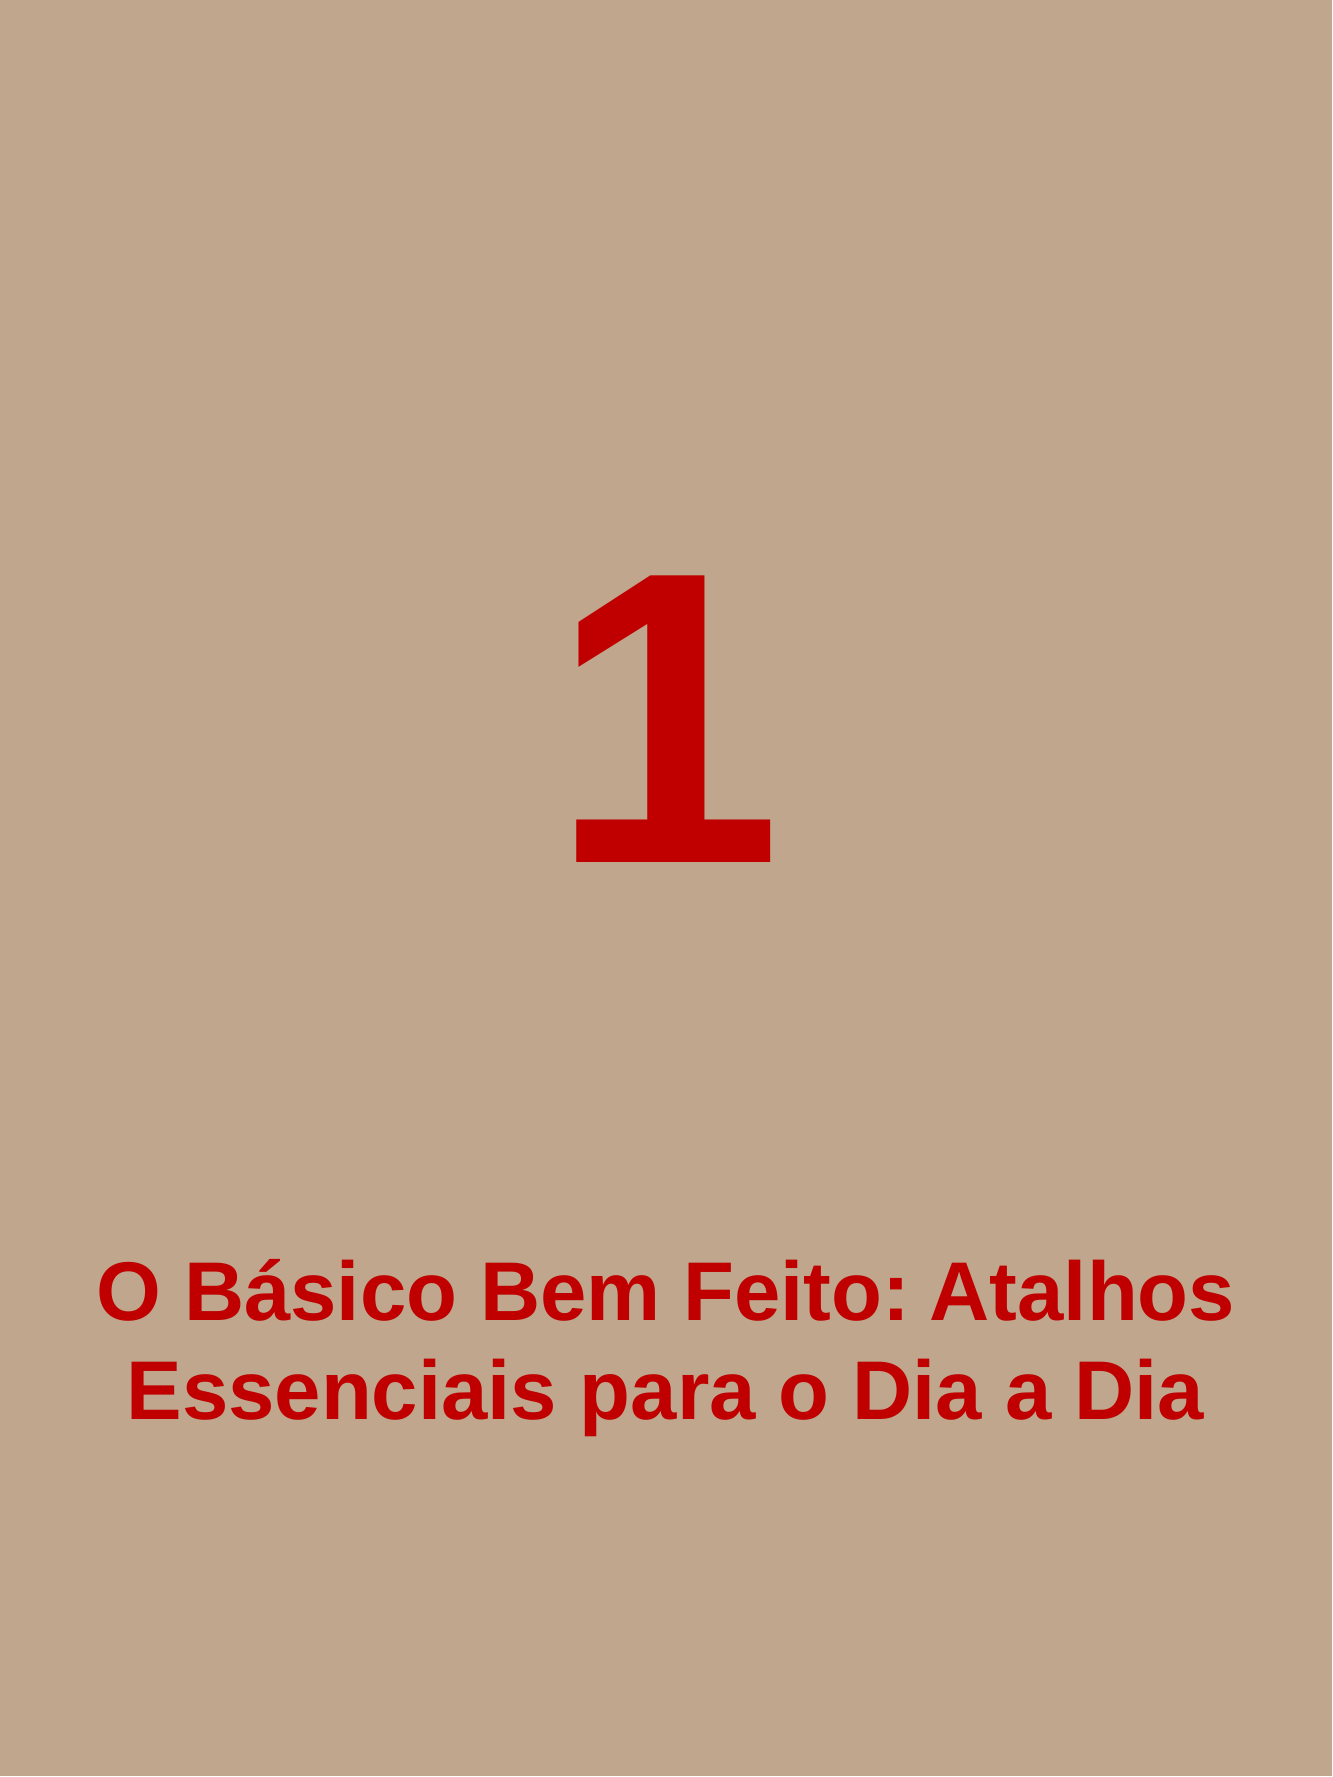

1
O Básico Bem Feito: Atalhos Essenciais para o Dia a Dia